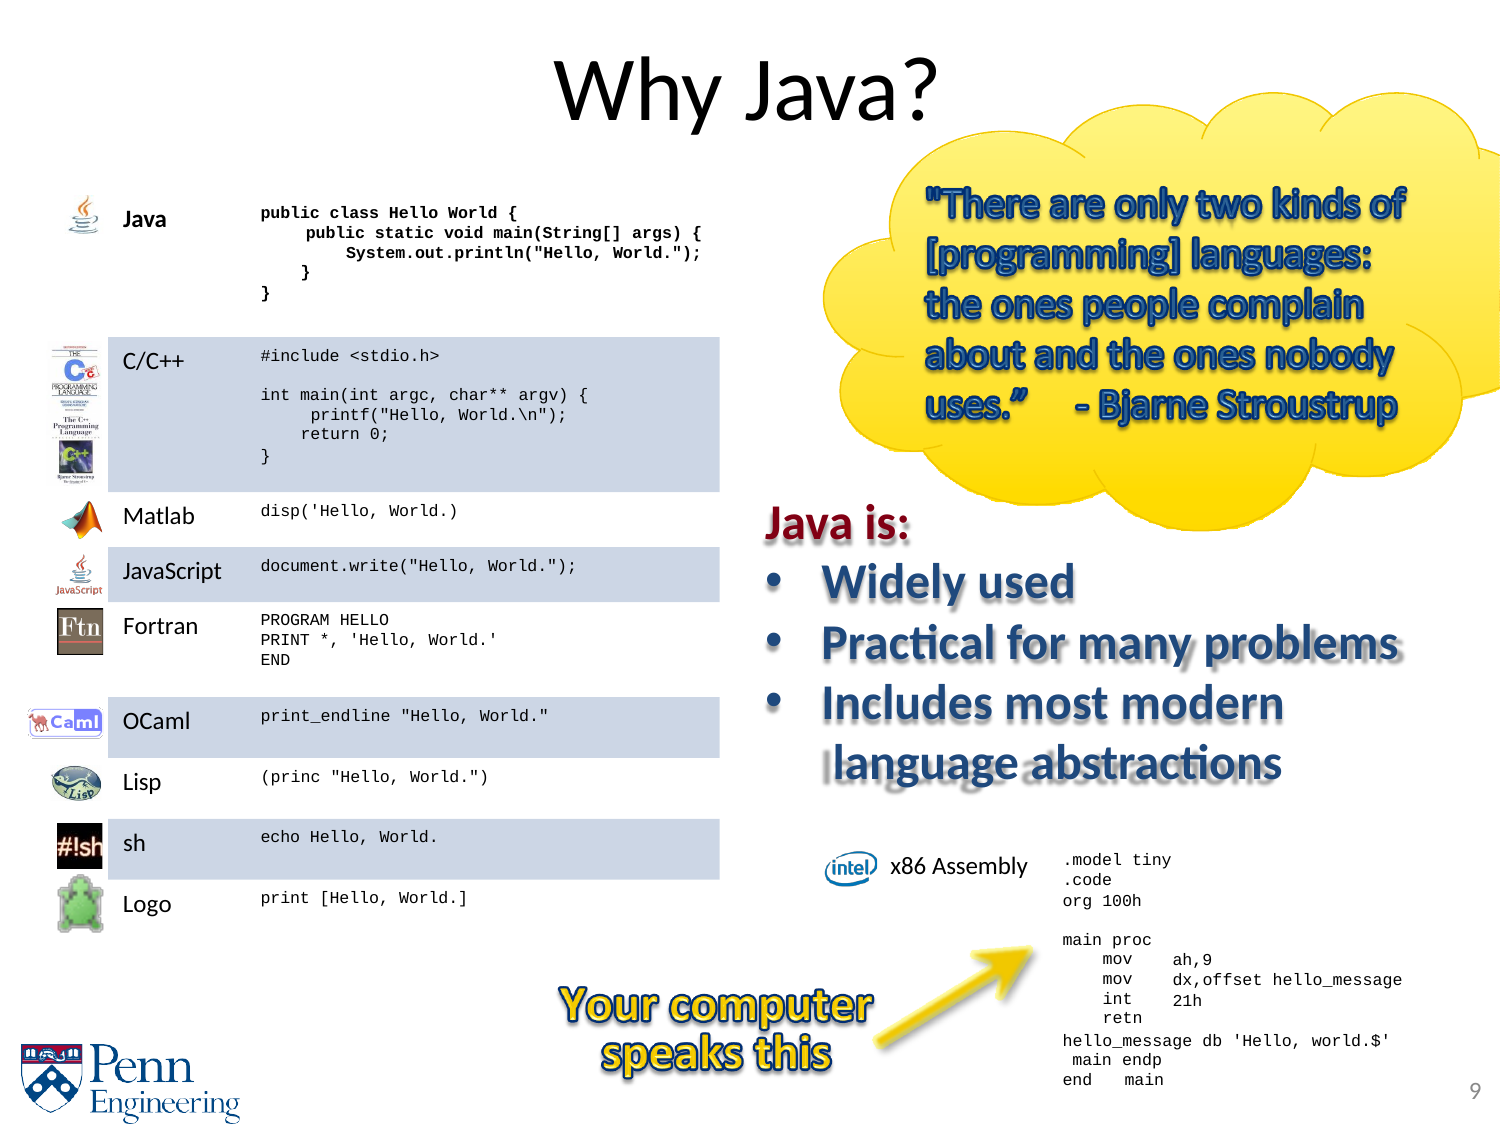

# Why Java?

Java
public class Hello World {
public static void main(String[] args) {
System.out.println("Hello, World.");
}
}

C/C++
#include <stdio.h>
int main(int argc, char** argv) {  printf("Hello, World.\n");  return 0;
}
Java is:
Widely used
Matlab
disp('Hello, World.)

JavaScript
document.write("Hello, World.");

Practical for many problems
Includes most modern  language abstractions
Fortran
PROGRAM HELLO
PRINT *, 'Hello, World.'
END

OCaml
print_endline "Hello, World."

Lisp
(princ "Hello, World.")

sh
echo Hello, World.
x86 Assembly
.model tiny
.code
org 100h
Logo
print [Hello, World.]
main proc  mov  mov  int  retn
ah,9
dx,offset hello_message
21h
hello_message db 'Hello, world.$'  main endp
end	main

9